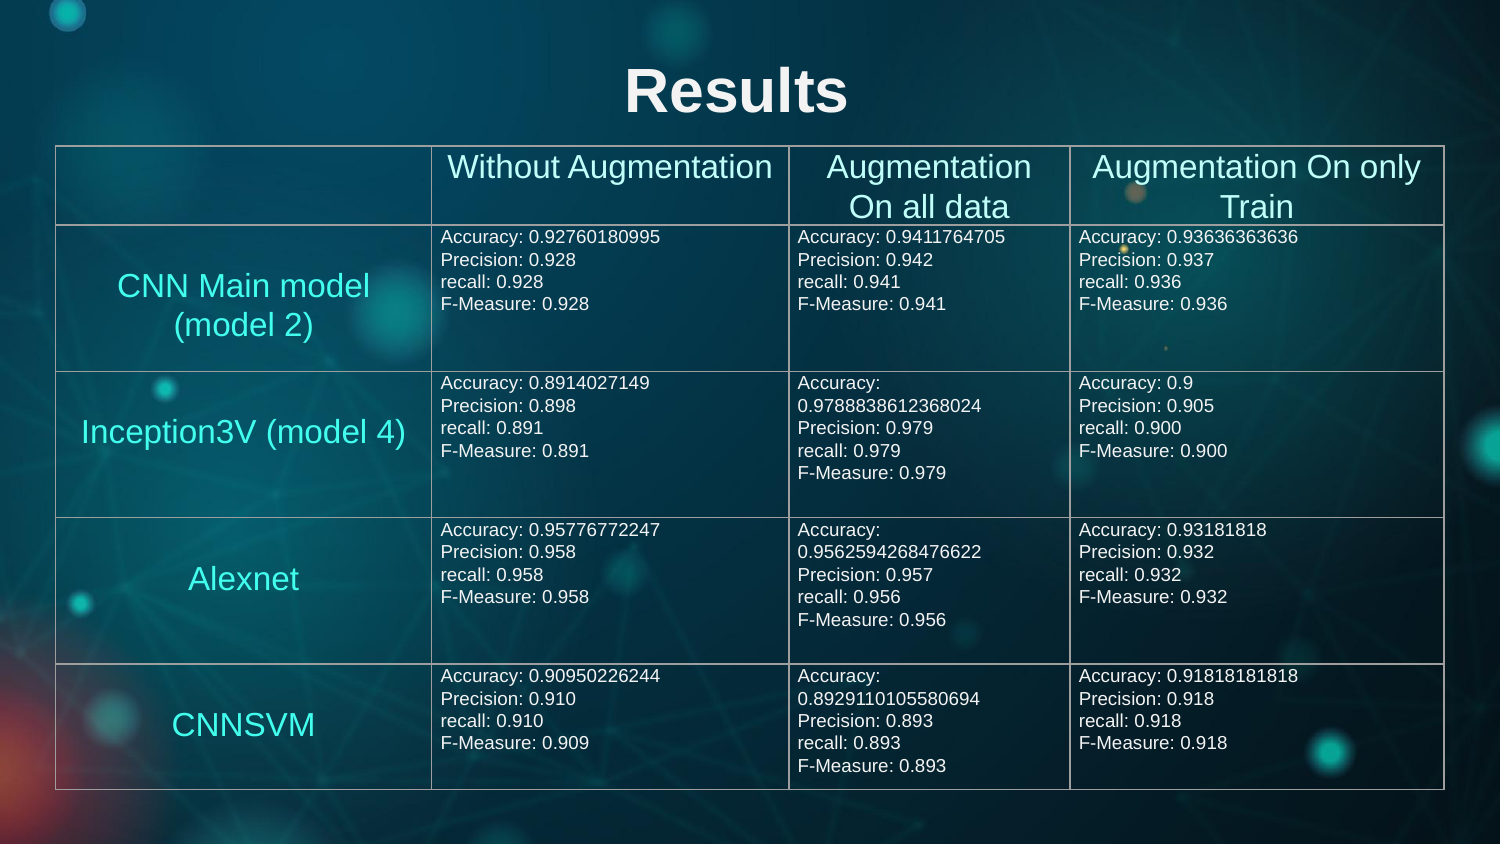

Results
|  | Without Augmentation | Augmentation On all data | Augmentation On only Train |
| --- | --- | --- | --- |
| CNN Main model (model 2) | Accuracy: 0.92760180995 Precision: 0.928 recall: 0.928 F-Measure: 0.928 | Accuracy: 0.9411764705 Precision: 0.942 recall: 0.941 F-Measure: 0.941 | Accuracy: 0.93636363636 Precision: 0.937 recall: 0.936 F-Measure: 0.936 |
| Inception3V (model 4) | Accuracy: 0.8914027149 Precision: 0.898 recall: 0.891 F-Measure: 0.891 | Accuracy: 0.9788838612368024 Precision: 0.979 recall: 0.979 F-Measure: 0.979 | Accuracy: 0.9 Precision: 0.905 recall: 0.900 F-Measure: 0.900 |
| Alexnet | Accuracy: 0.95776772247 Precision: 0.958 recall: 0.958 F-Measure: 0.958 | Accuracy: 0.9562594268476622 Precision: 0.957 recall: 0.956 F-Measure: 0.956 | Accuracy: 0.93181818 Precision: 0.932 recall: 0.932 F-Measure: 0.932 |
| CNNSVM | Accuracy: 0.90950226244 Precision: 0.910 recall: 0.910 F-Measure: 0.909 | Accuracy: 0.8929110105580694 Precision: 0.893 recall: 0.893 F-Measure: 0.893 | Accuracy: 0.91818181818 Precision: 0.918 recall: 0.918 F-Measure: 0.918 |